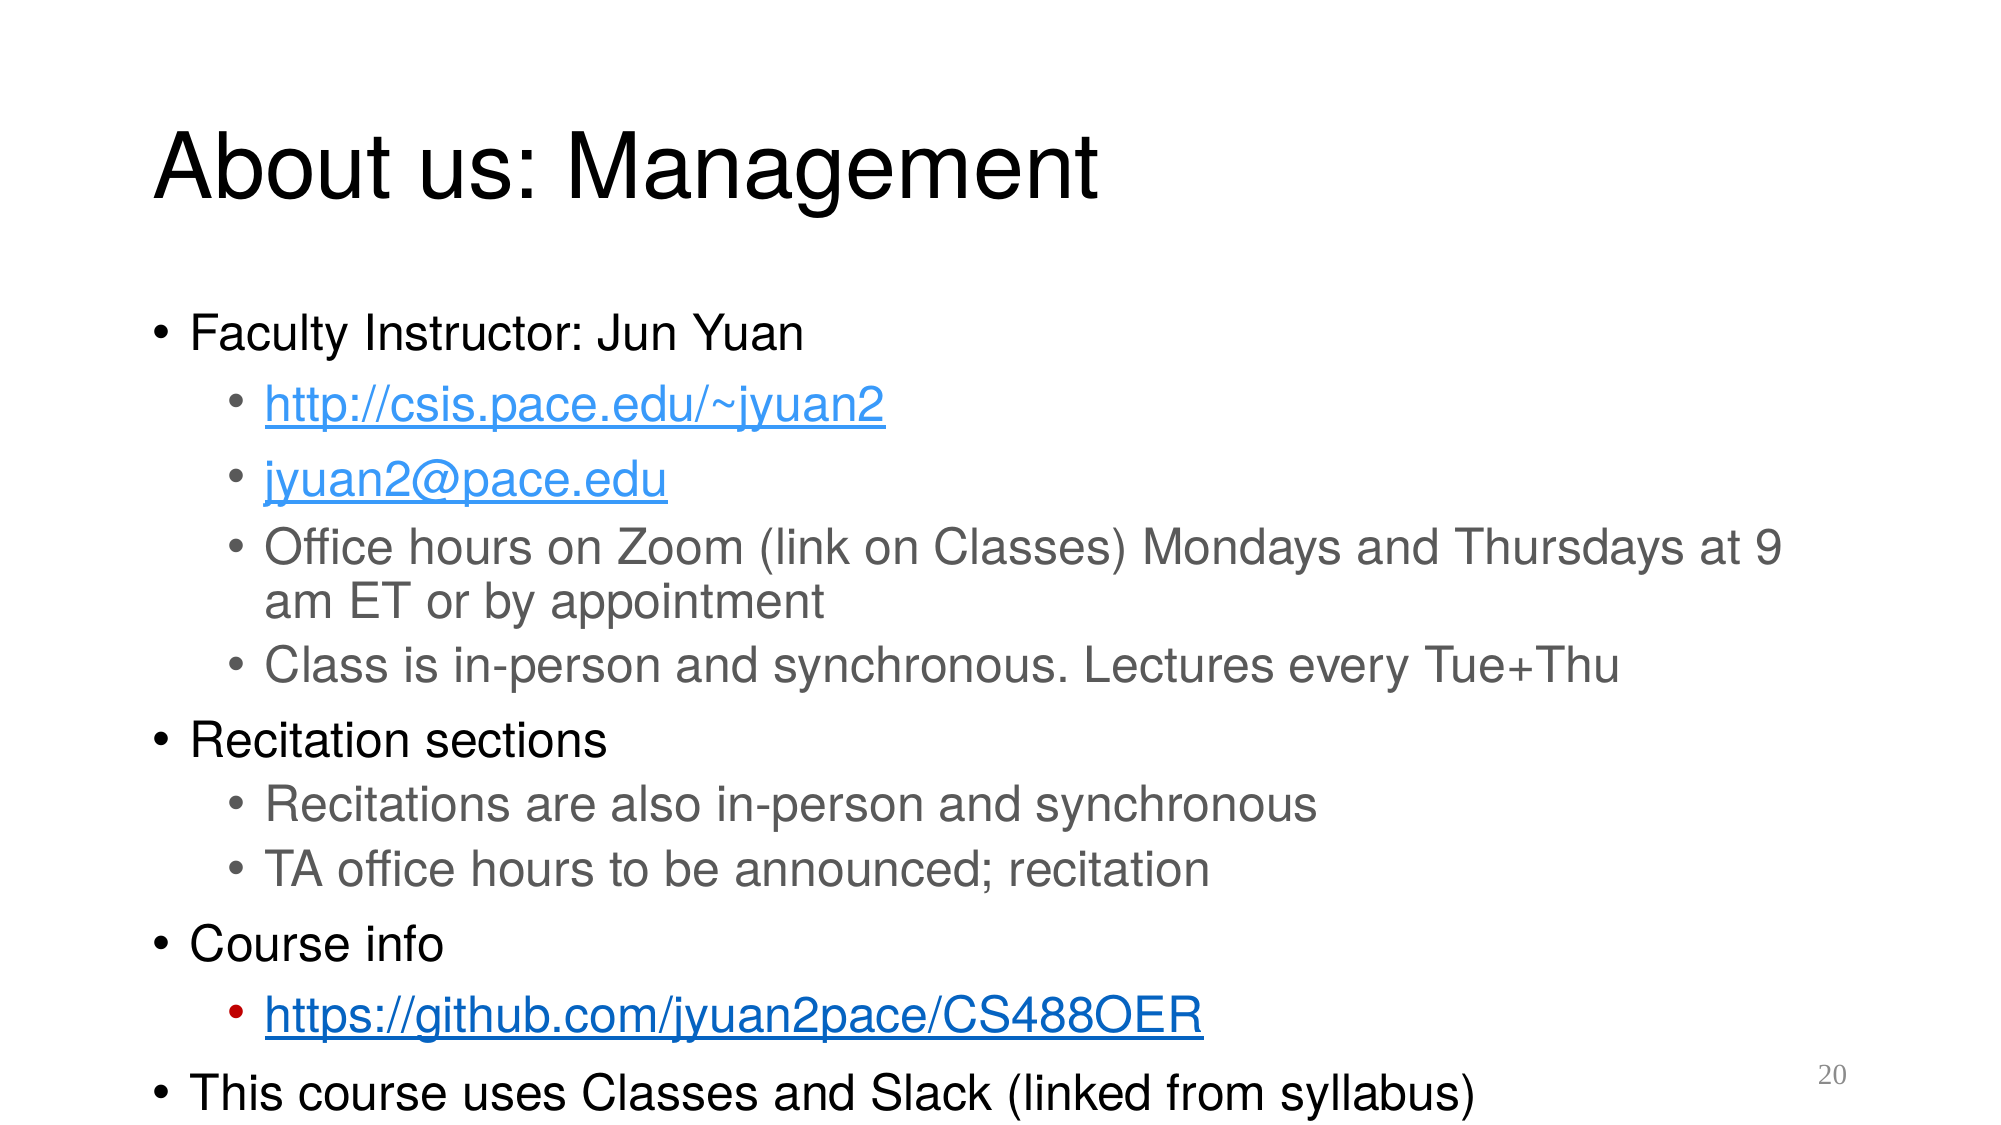

About us: Management
Faculty Instructor: Jun Yuan
http://csis.pace.edu/~jyuan2
jyuan2@pace.edu
Office hours on Zoom (link on Classes) Mondays and Thursdays at 9 am ET or by appointment
Class is in-person and synchronous. Lectures every Tue+Thu
Recitation sections
Recitations are also in-person and synchronous
TA office hours to be announced; recitation
Course info
https://github.com/jyuan2pace/CS488OER
This course uses Classes and Slack (linked from syllabus)
20